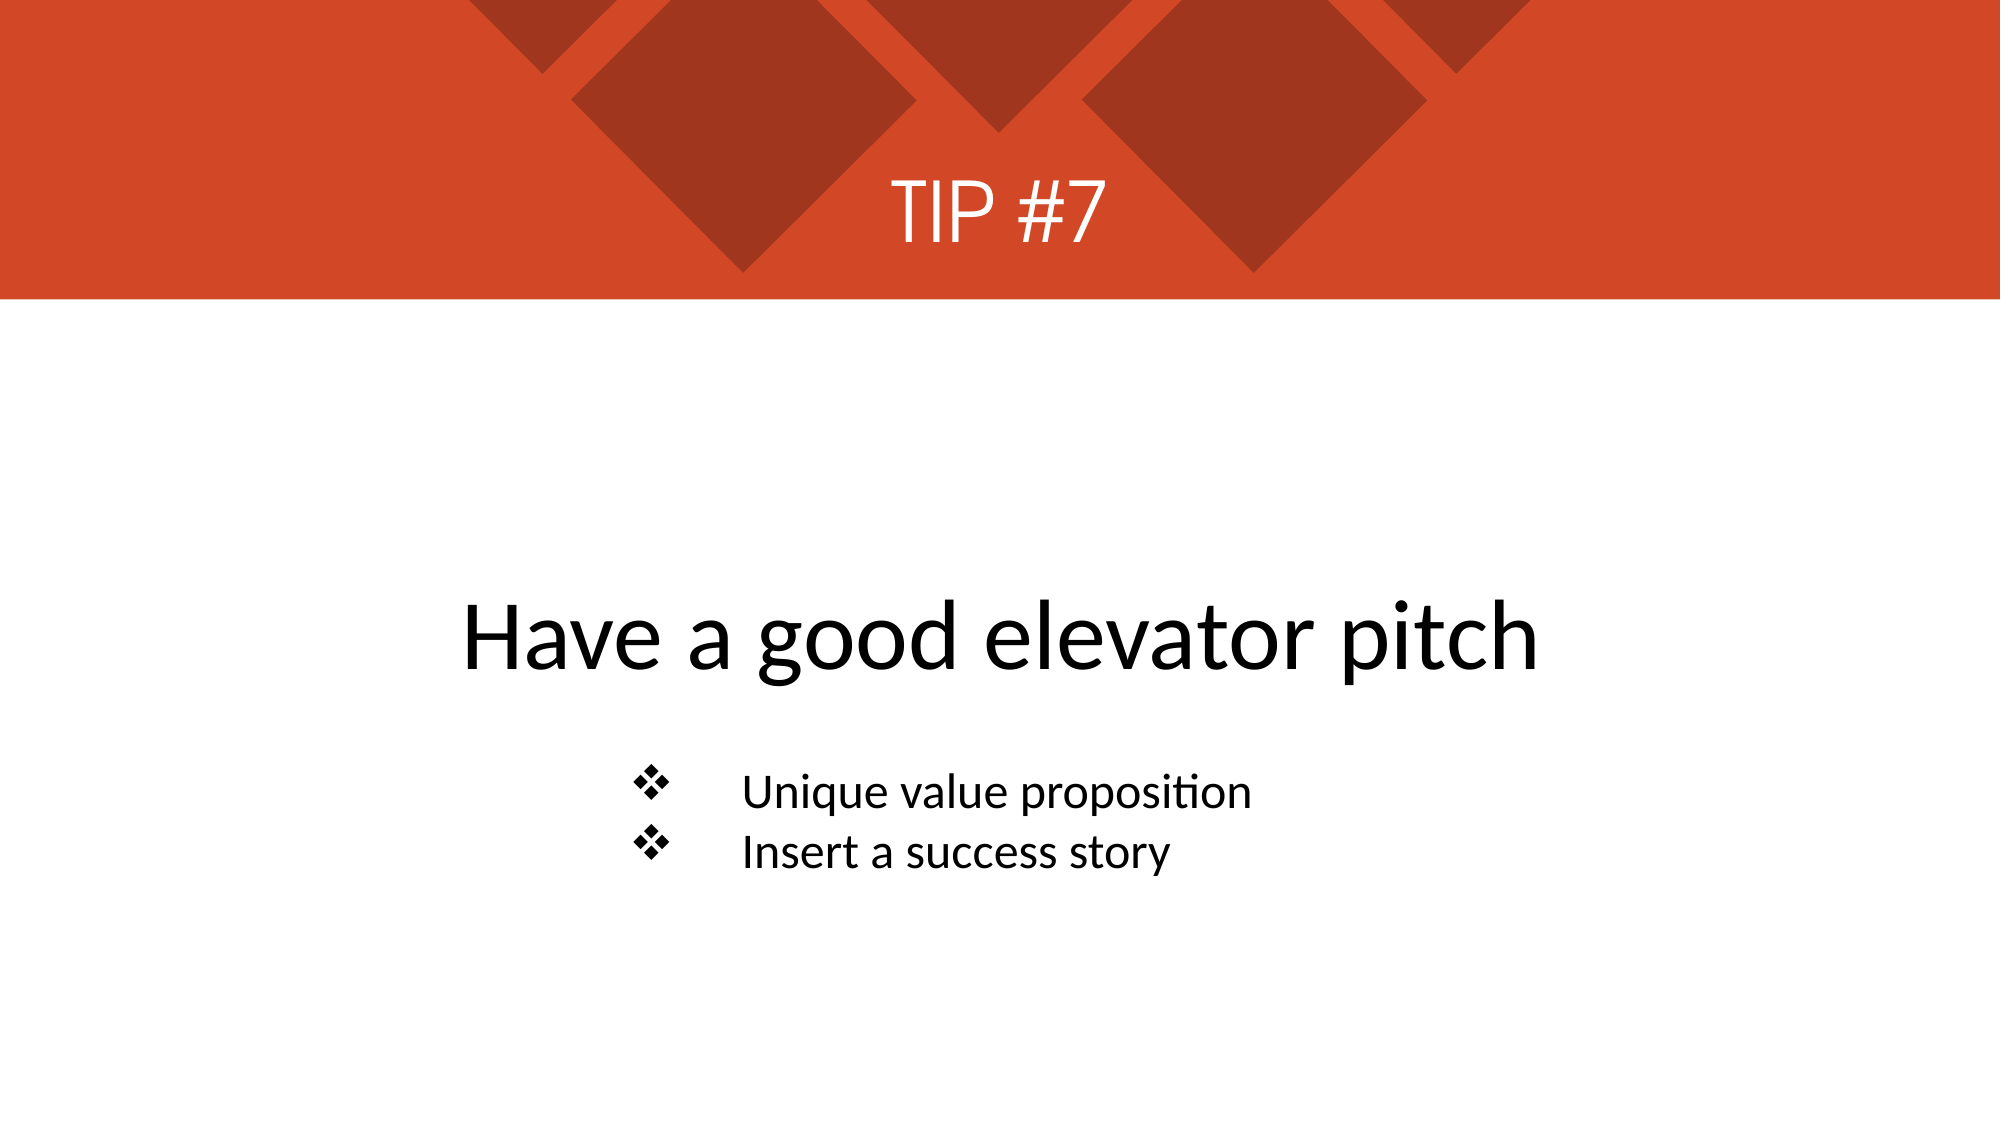

# TIP #7
Have a good elevator pitch
Unique value proposition
Insert a success story